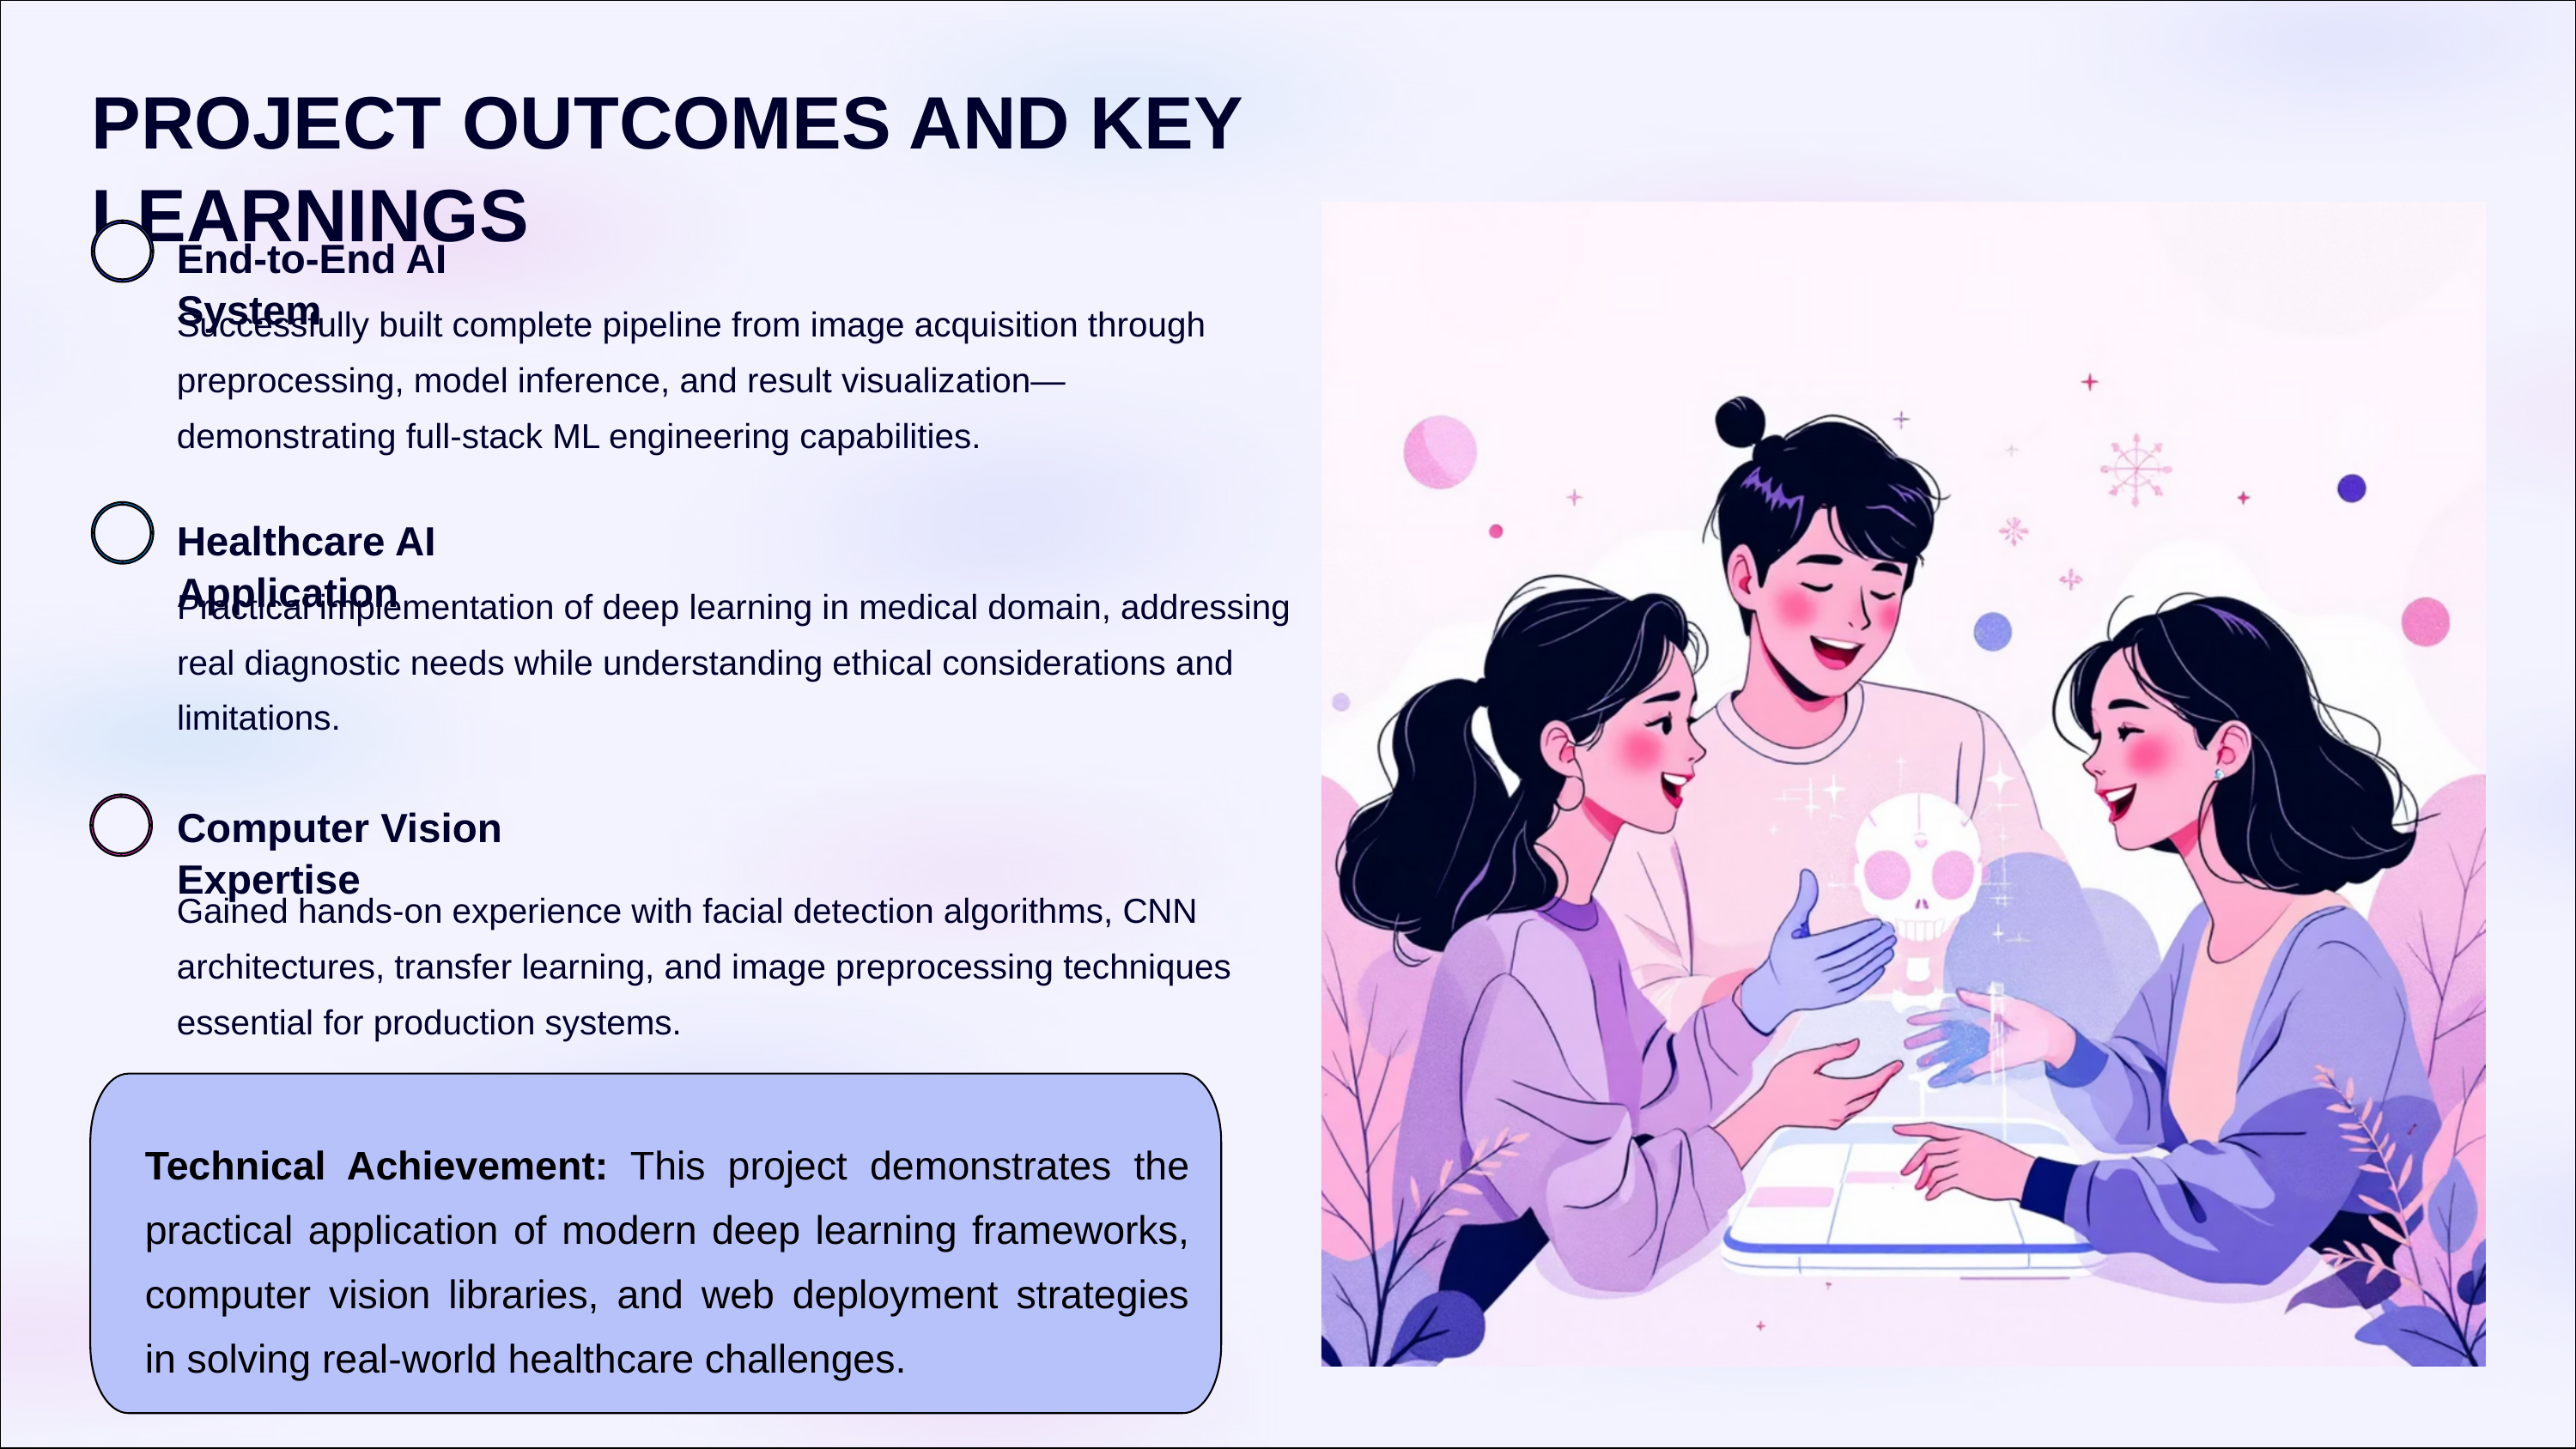

PROJECT OUTCOMES AND KEY LEARNINGS

End-to-End AI System
Successfully built complete pipeline from image acquisition through preprocessing, model inference, and result visualization—demonstrating full-stack ML engineering capabilities.

Healthcare AI Application
Practical implementation of deep learning in medical domain, addressing real diagnostic needs while understanding ethical considerations and limitations.

Computer Vision Expertise
Gained hands-on experience with facial detection algorithms, CNN architectures, transfer learning, and image preprocessing techniques essential for production systems.

Technical Achievement: This project demonstrates the practical application of modern deep learning frameworks, computer vision libraries, and web deployment strategies in solving real-world healthcare challenges.